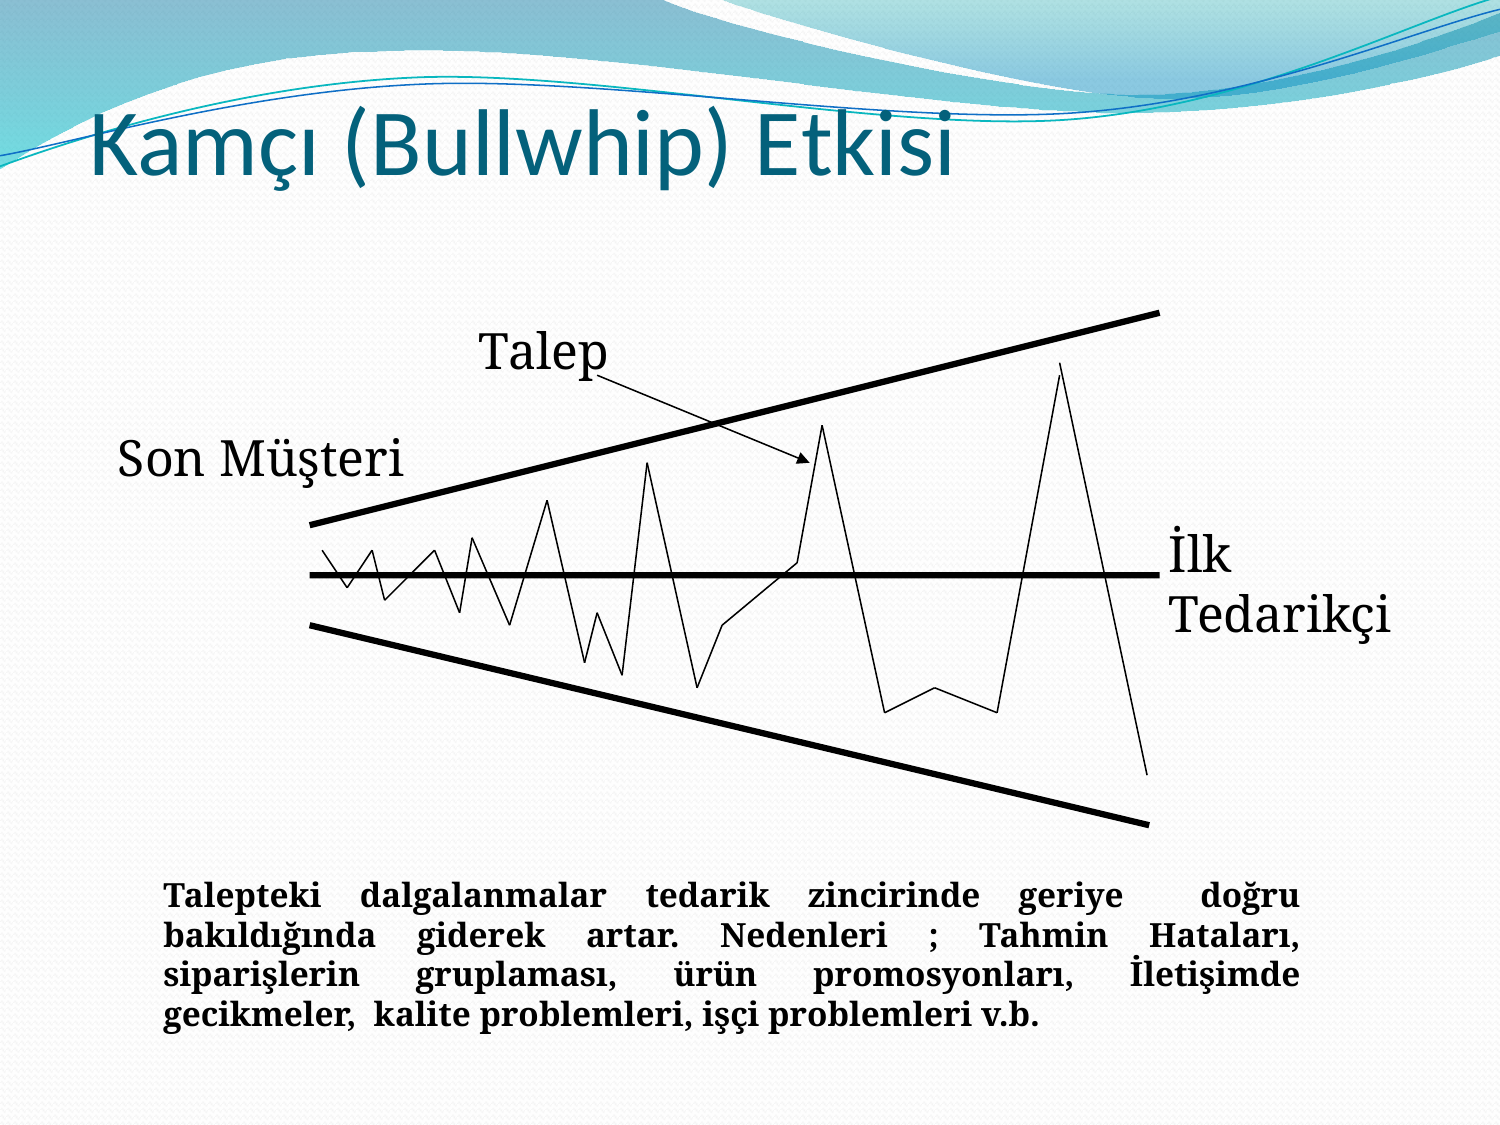

# Kamçı (Bullwhip) Etkisi

Talep

Son Müşteri

İlk
Tedarikçi

Talepteki dalgalanmalar tedarik zincirinde geriye  doğru bakıldığında giderek artar. Nedenleri ; Tahmin Hataları, siparişlerin gruplaması, ürün promosyonları, İletişimde gecikmeler,  kalite problemleri, işçi problemleri v.b.